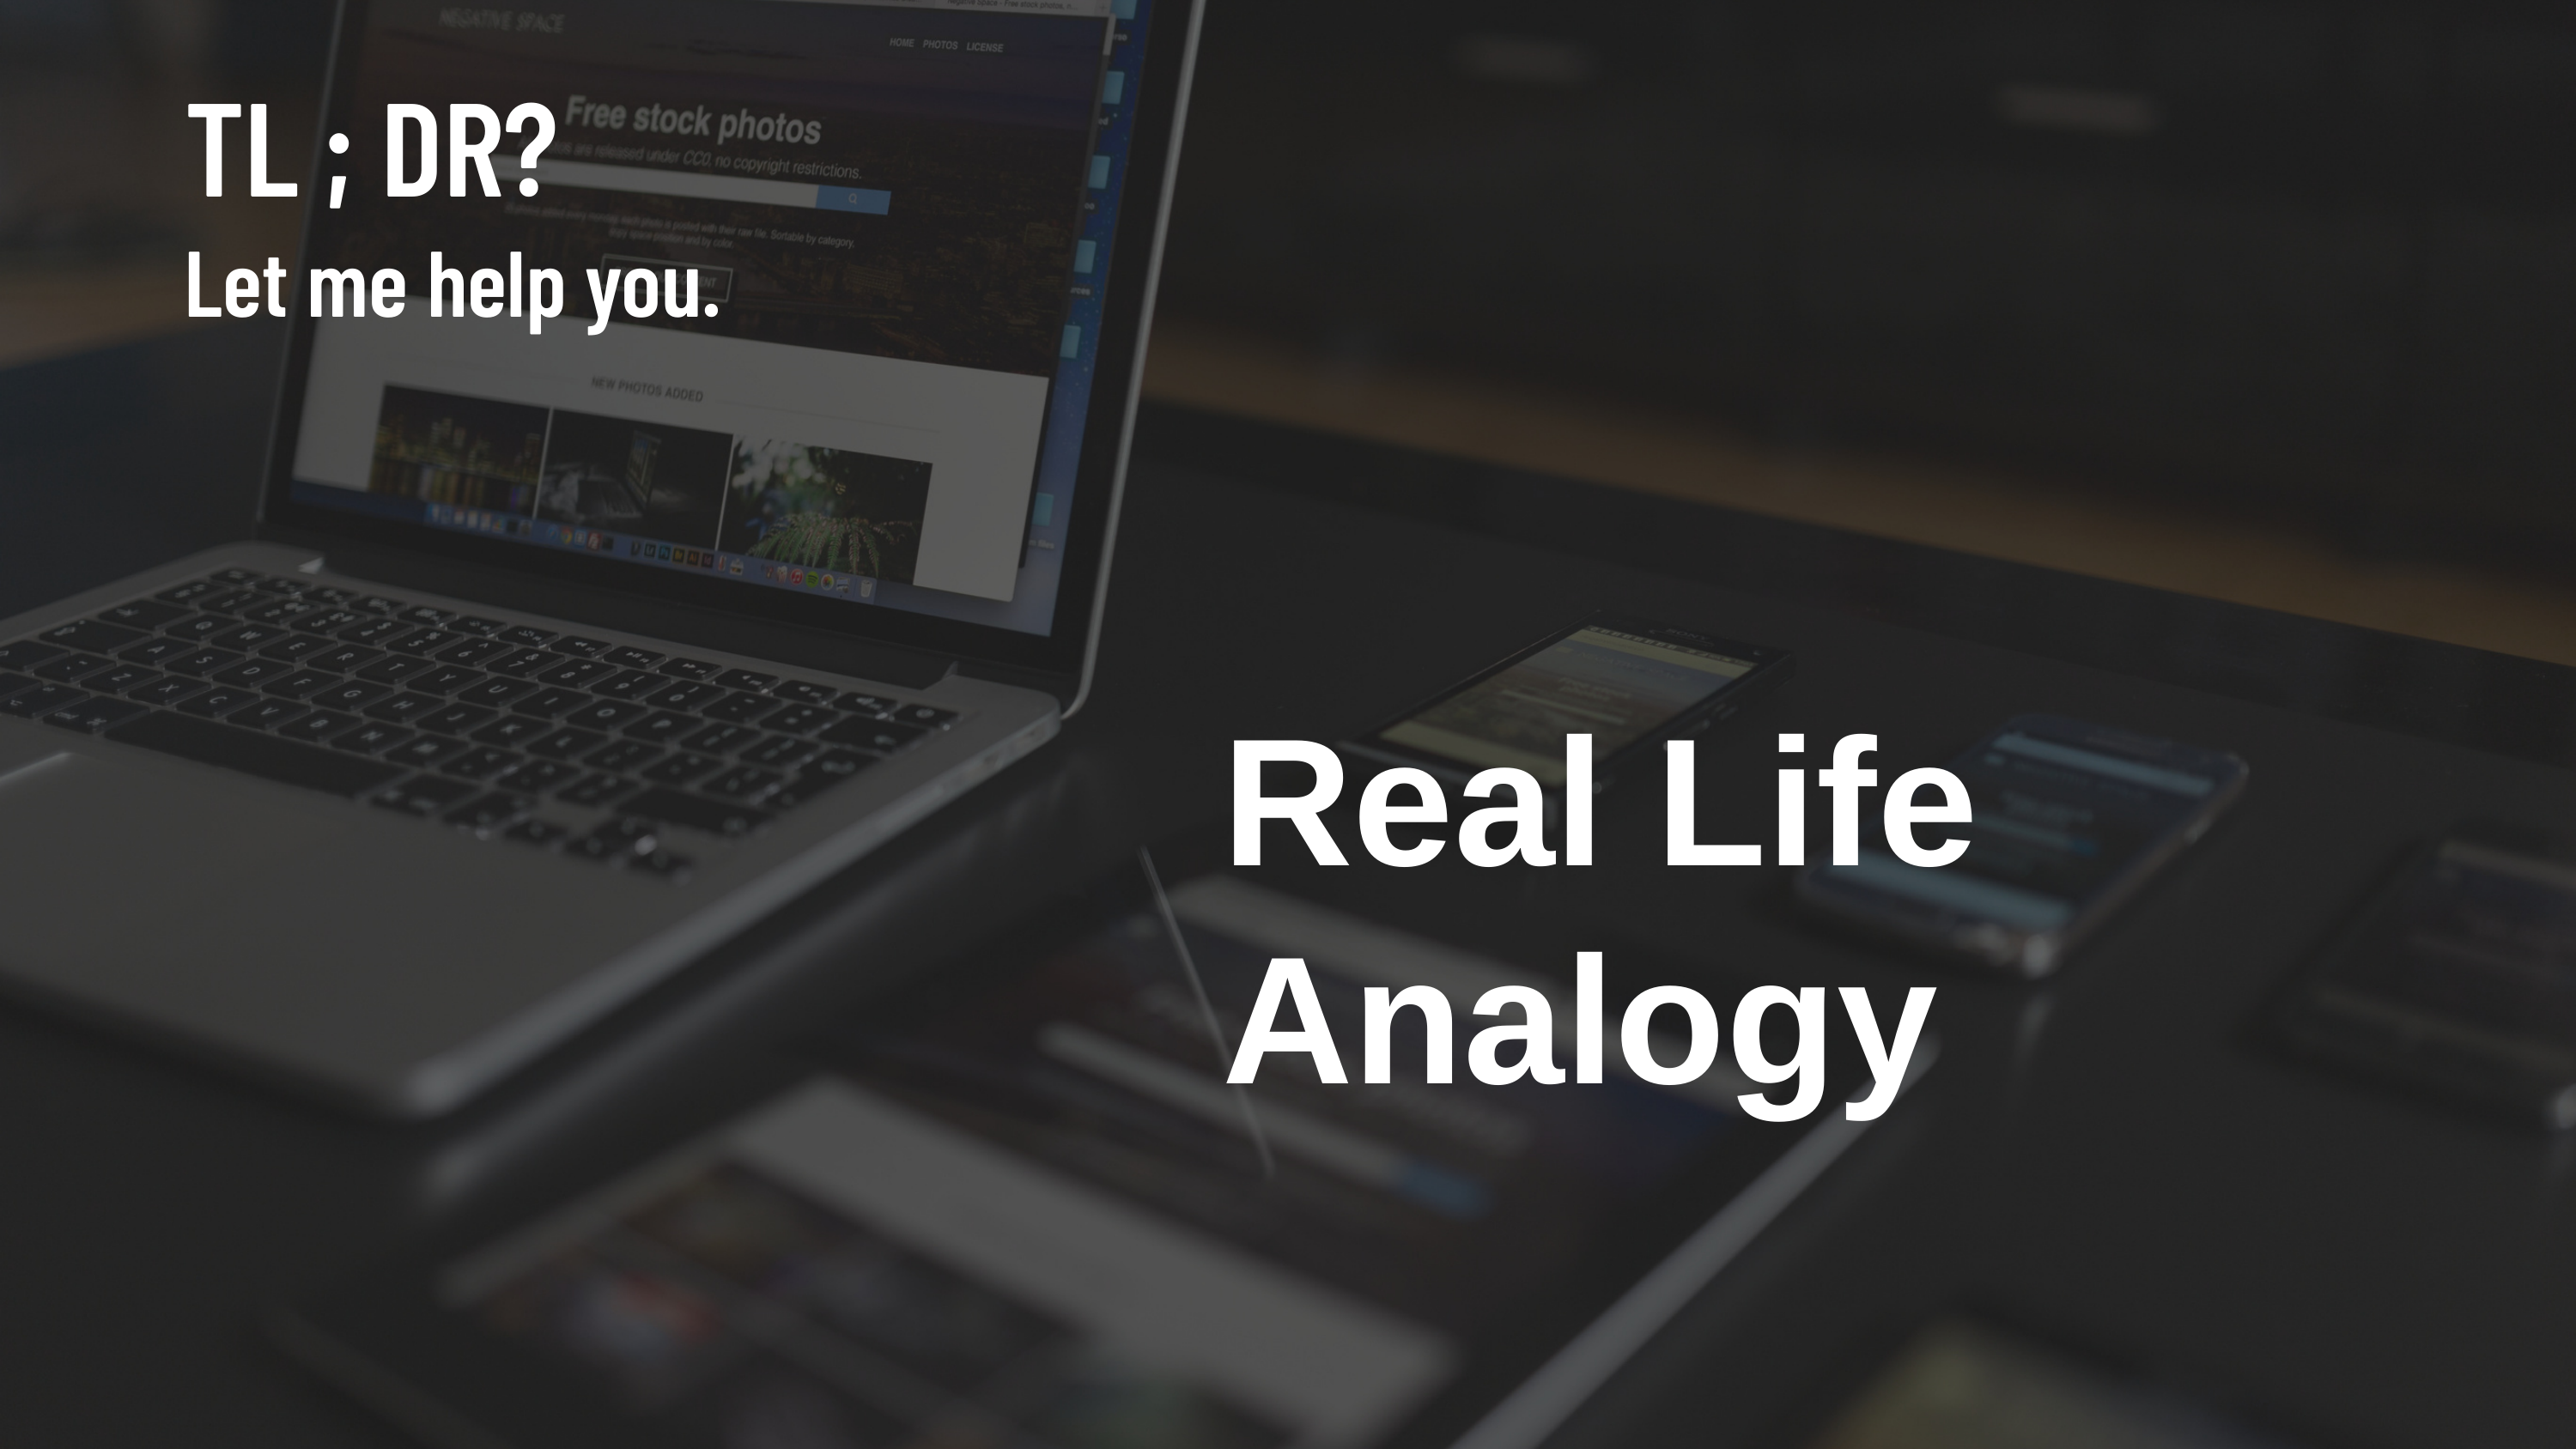

TL ; DR?
Let me help you.
Real Life Analogy